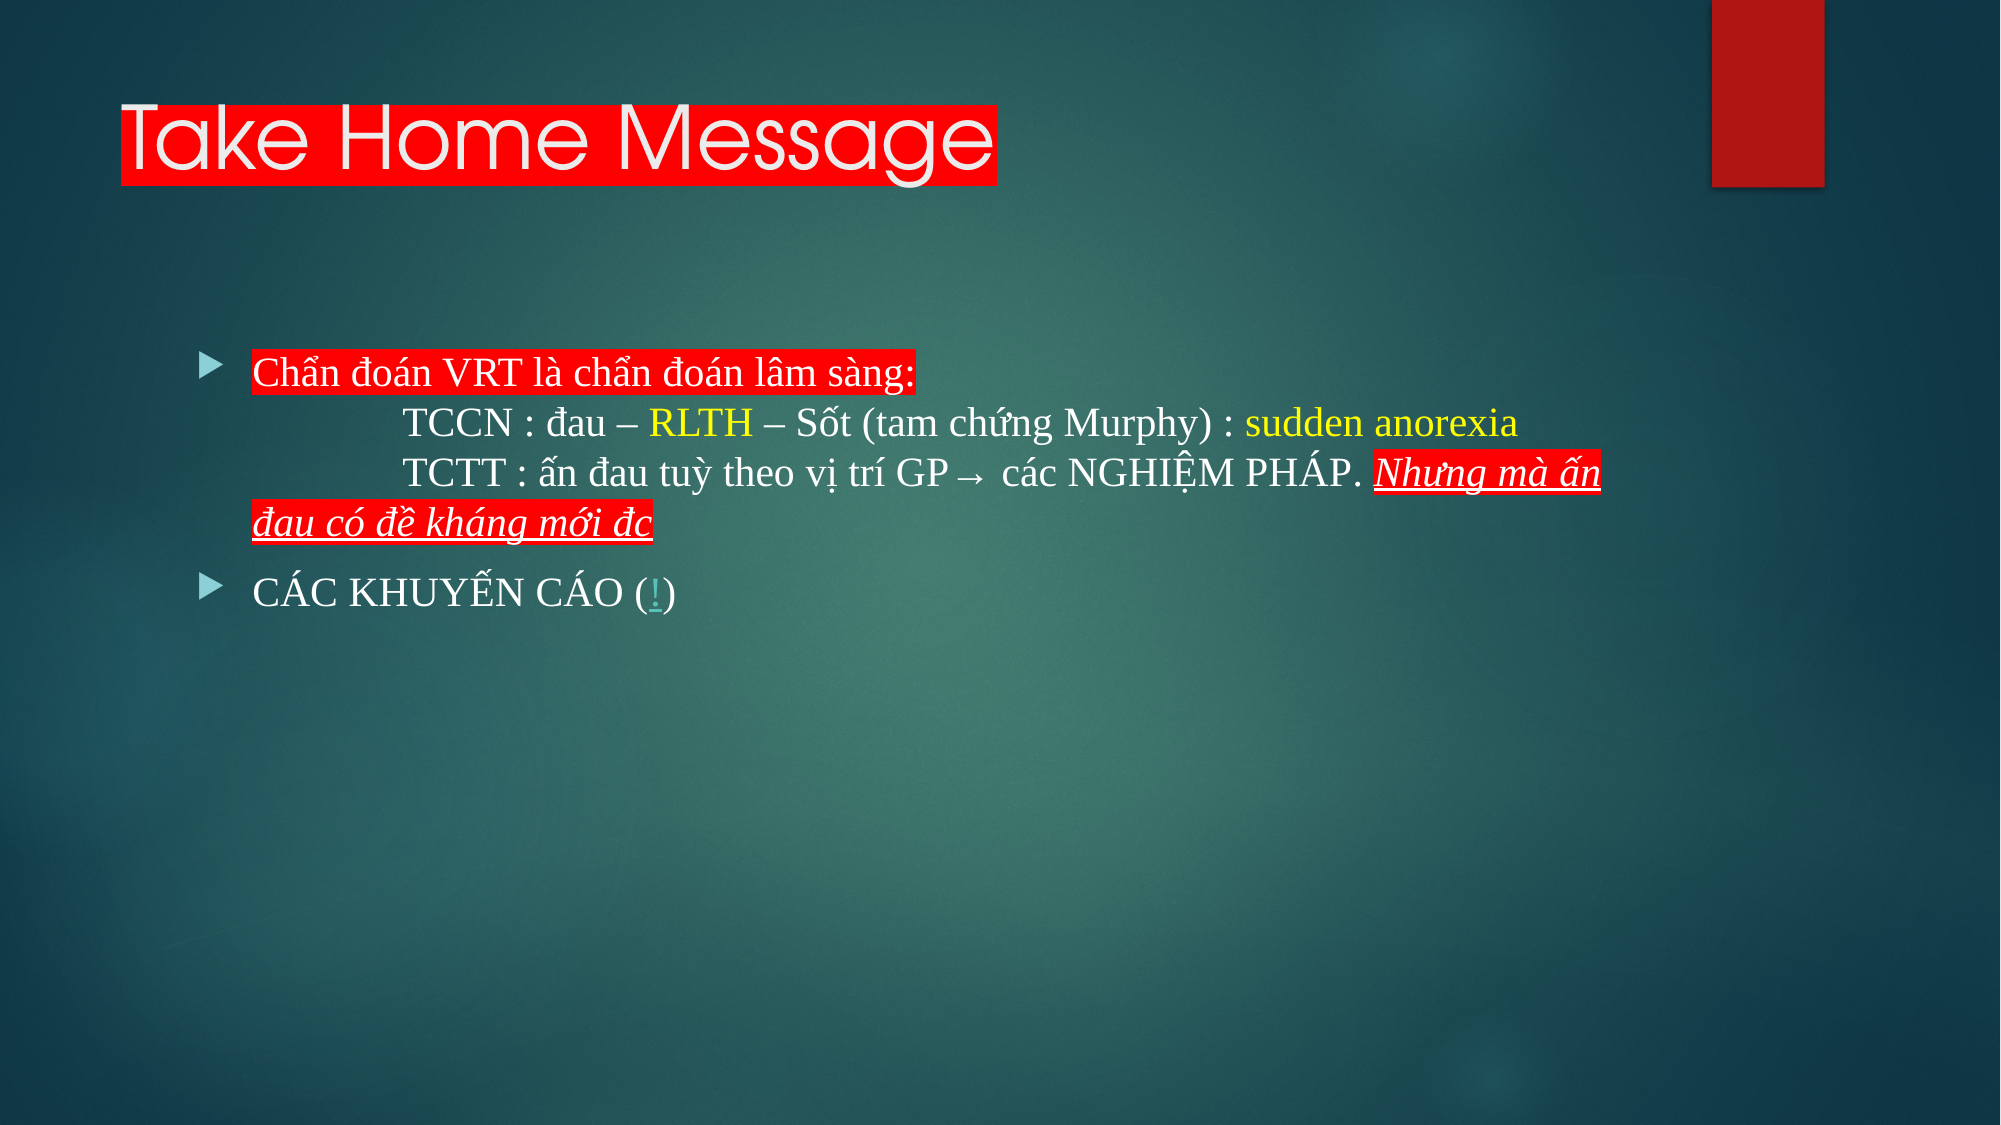

# Take Home Message
Chẩn đoán VRT là chẩn đoán lâm sàng:
	TCCN : đau – RLTH – Sốt (tam chứng Murphy) : sudden anorexia
	TCTT : ấn đau tuỳ theo vị trí GP→ các NGHIỆM PHÁP. Nhưng mà ấn đau có đề kháng mới đc
CÁC KHUYẾN CÁO (!)